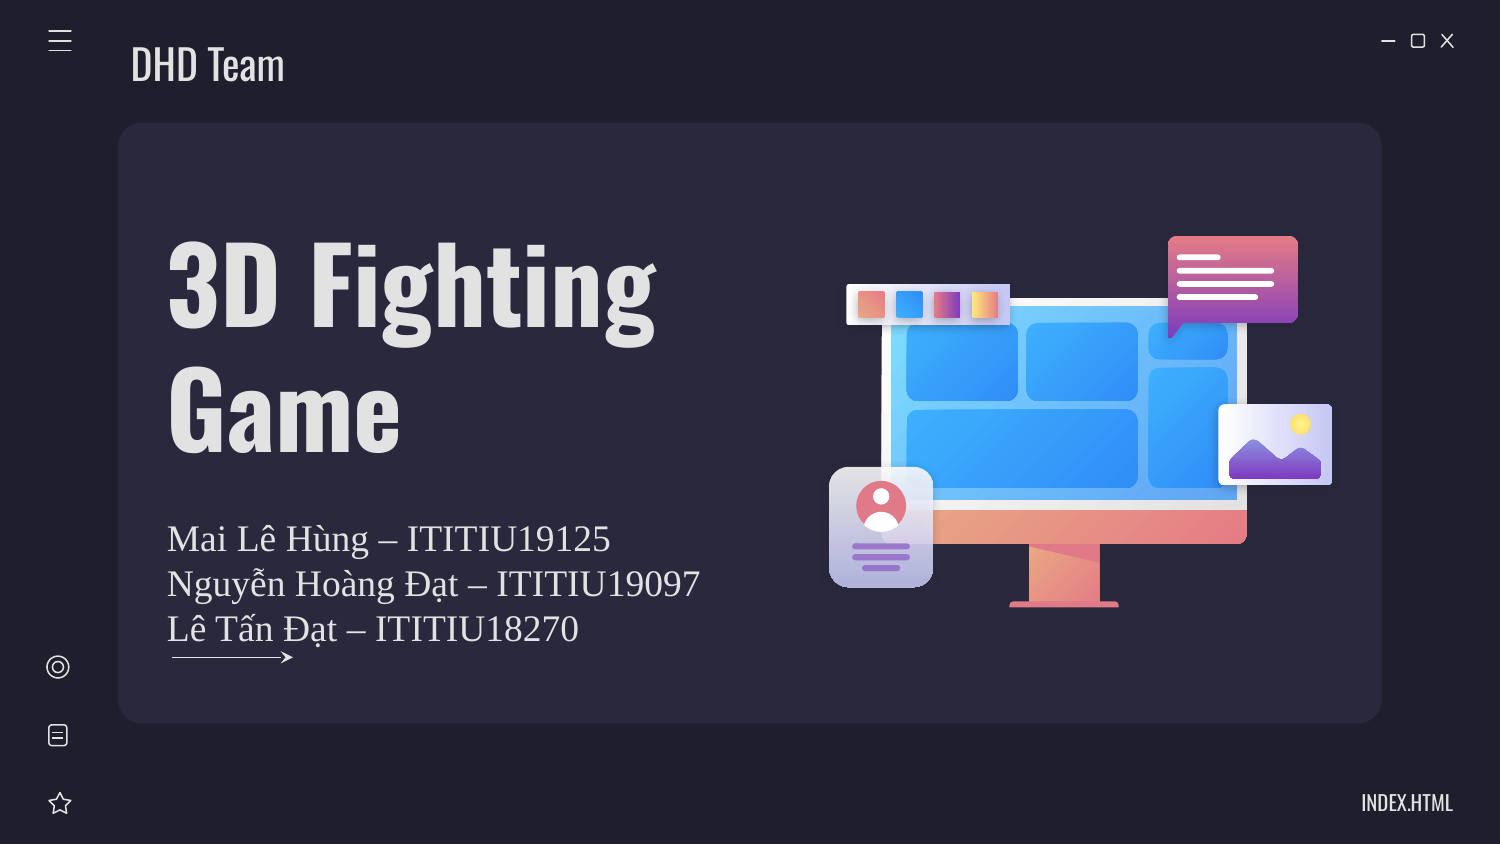

DHD Team

# 3D Fighting Game

Mai Lê Hùng – ITITIU19125
Nguyễn Hoàng Đạt – ITITIU19097
Lê Tấn Đạt – ITITIU18270

INDEX.HTML